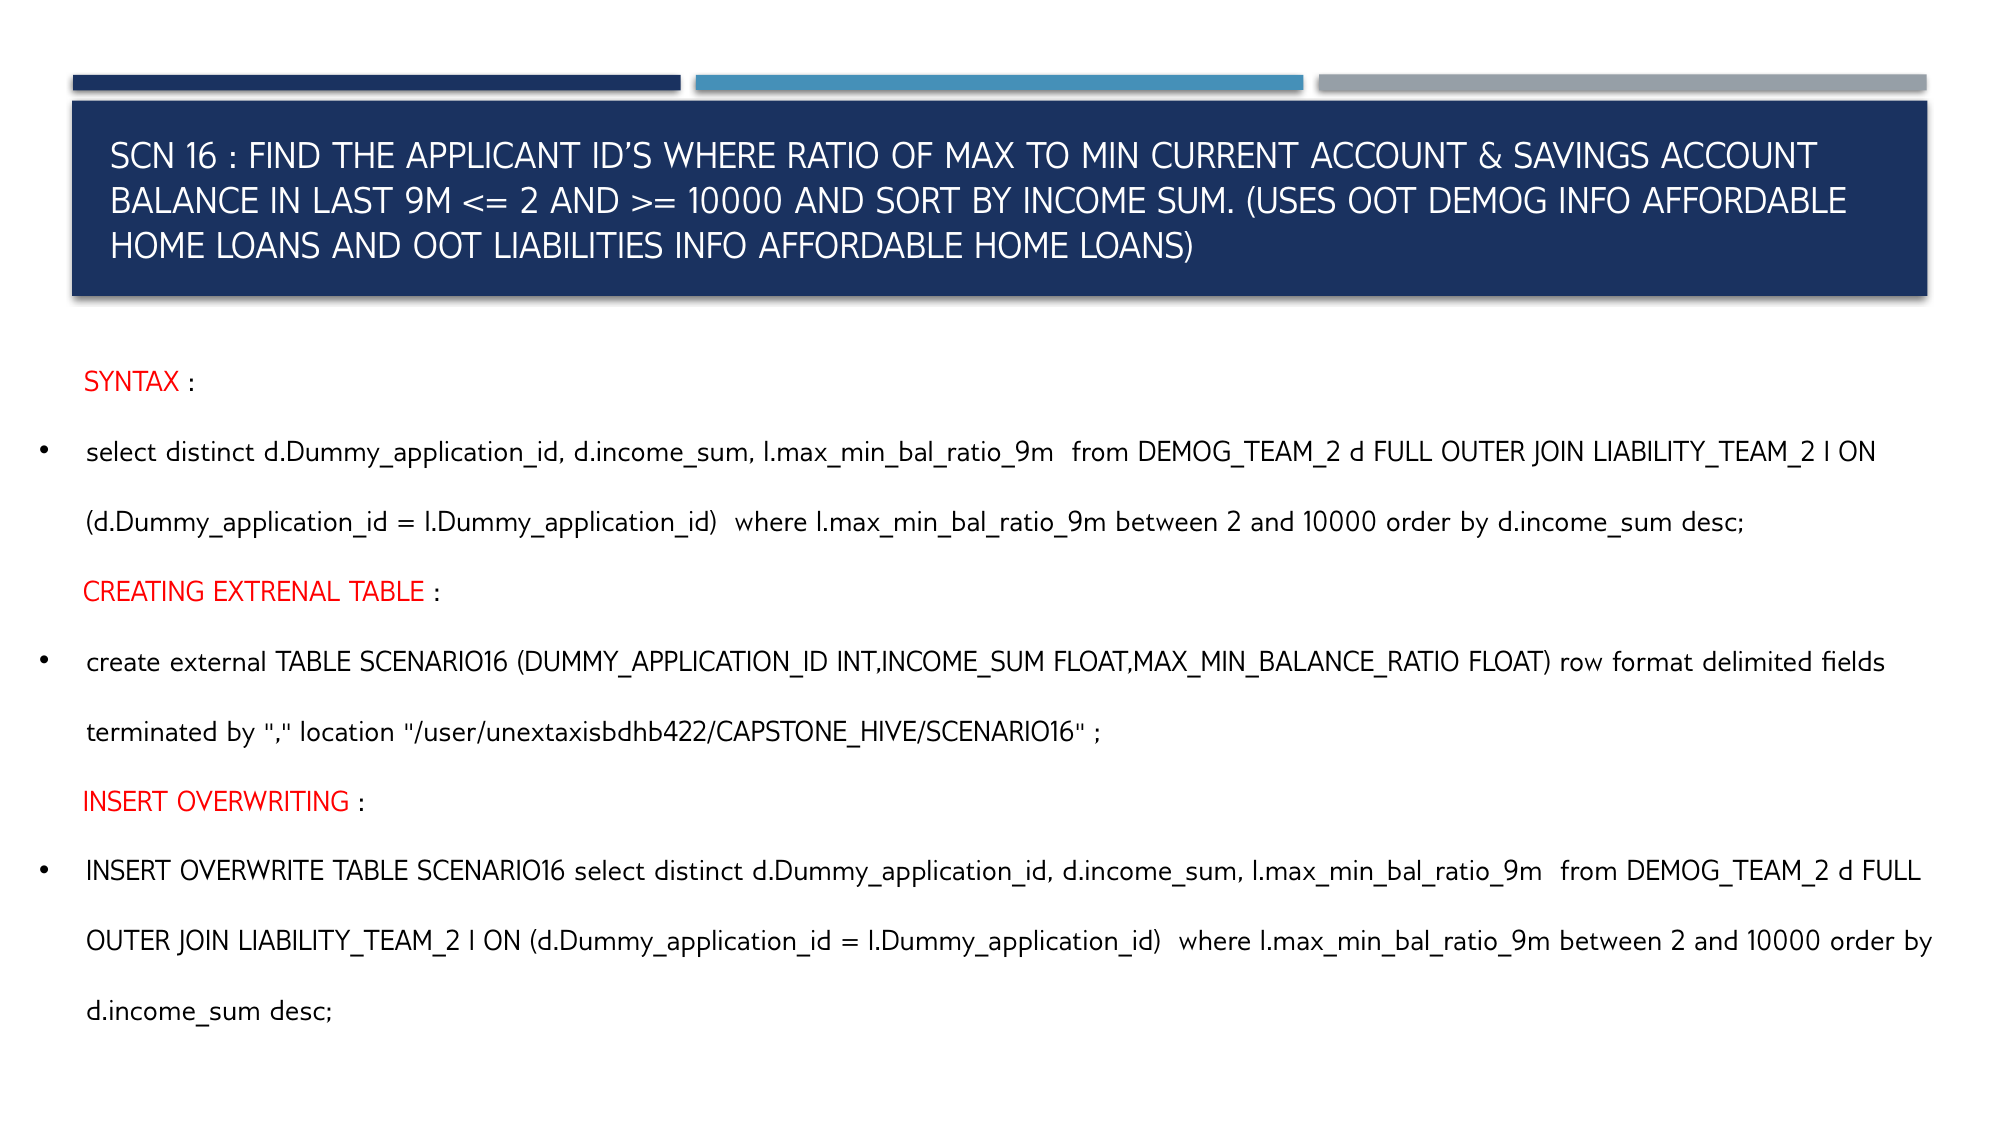

# Scn 16 : Find the applicant id’s where Ratio of Max to Min Current Account & Savings Account balance in last 9m <= 2 and >= 10000 and sort by income sum. (uses OOT Demog Info Affordable Home Loans and OOT Liabilities Info Affordable Home Loans)
      SYNTAX :
select distinct d.Dummy_application_id, d.income_sum, l.max_min_bal_ratio_9m  from DEMOG_TEAM_2 d FULL OUTER JOIN LIABILITY_TEAM_2 l ON (d.Dummy_application_id = l.Dummy_application_id)  where l.max_min_bal_ratio_9m between 2 and 10000 order by d.income_sum desc;
     CREATING EXTRENAL TABLE :
create external TABLE SCENARIO16 (DUMMY_APPLICATION_ID INT,INCOME_SUM FLOAT,MAX_MIN_BALANCE_RATIO FLOAT) row format delimited fields terminated by "," location "/user/unextaxisbdhb422/CAPSTONE_HIVE/SCENARIO16" ;
     INSERT OVERWRITING :
INSERT OVERWRITE TABLE SCENARIO16 select distinct d.Dummy_application_id, d.income_sum, l.max_min_bal_ratio_9m  from DEMOG_TEAM_2 d FULL OUTER JOIN LIABILITY_TEAM_2 l ON (d.Dummy_application_id = l.Dummy_application_id)  where l.max_min_bal_ratio_9m between 2 and 10000 order by d.income_sum desc;